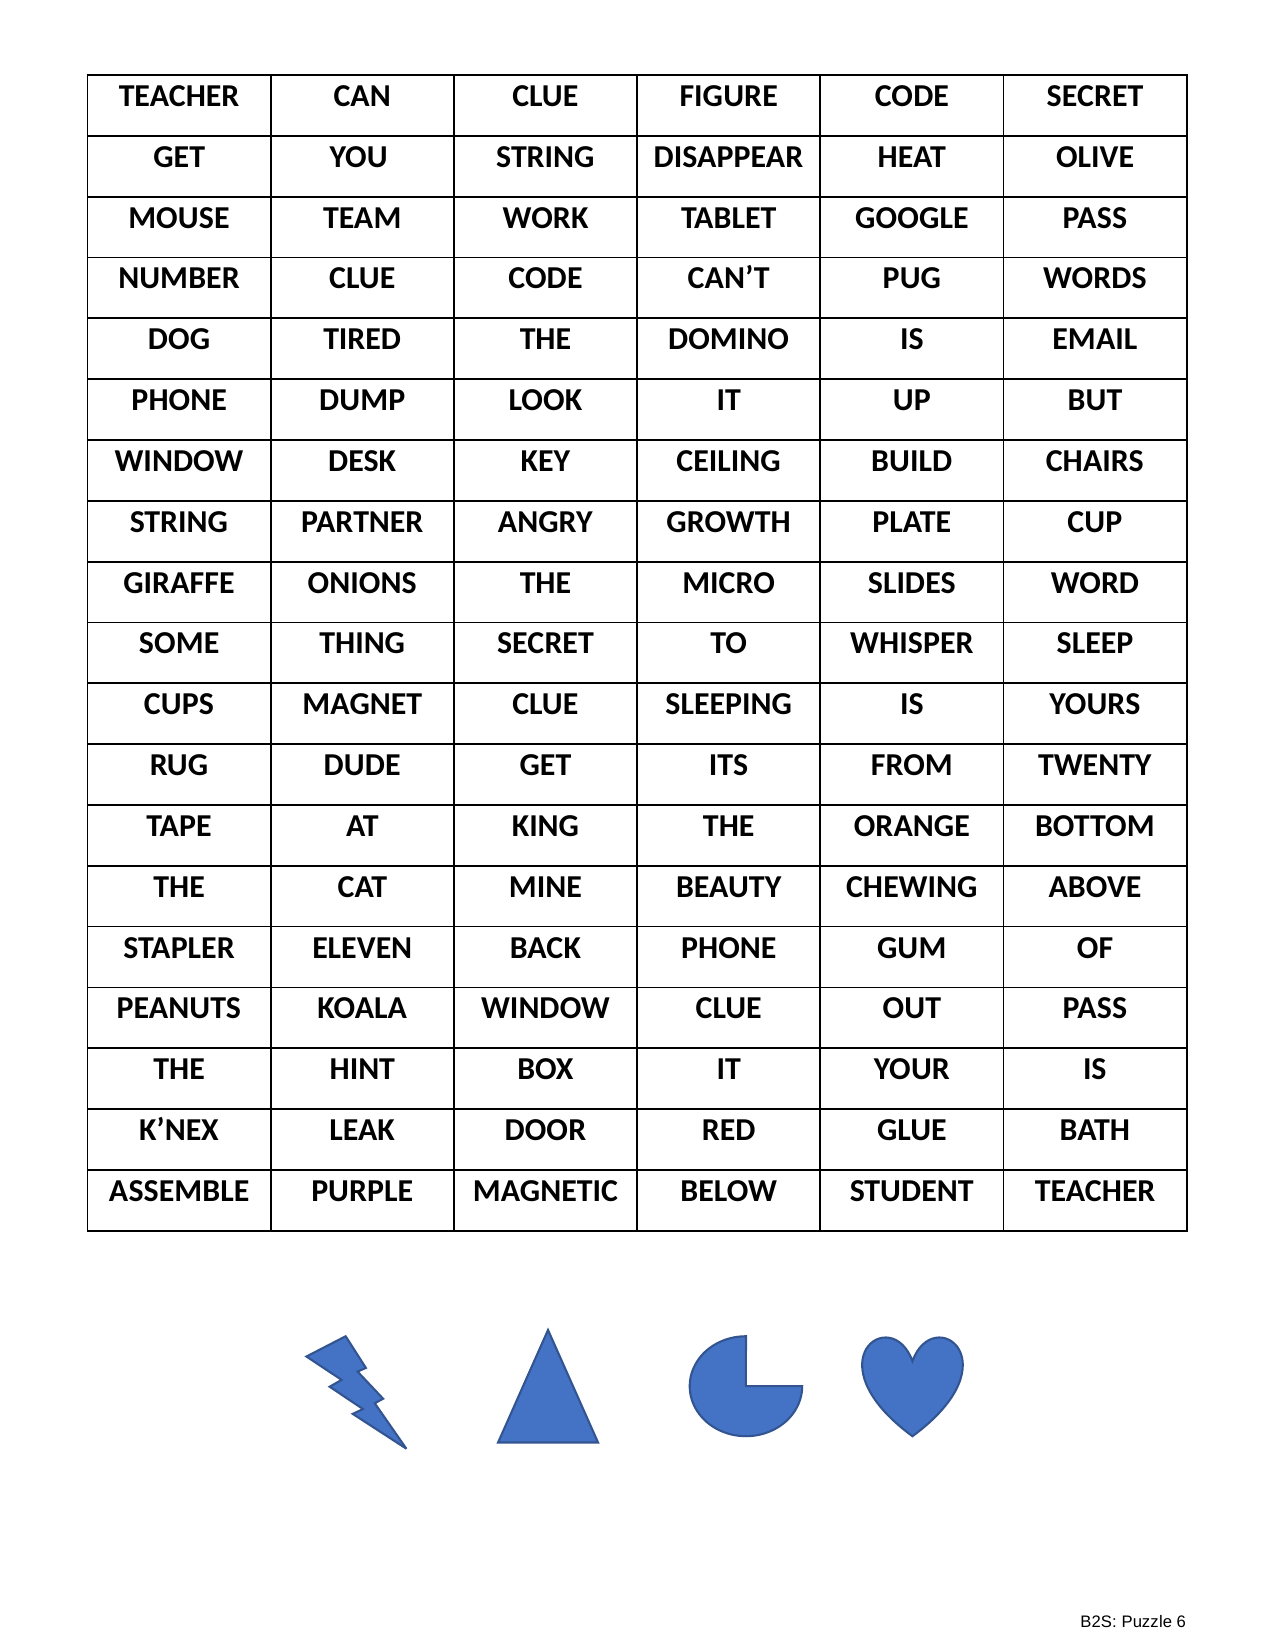

| TEACHER | CAN | CLUE | FIGURE | CODE | SECRET |
| --- | --- | --- | --- | --- | --- |
| GET | YOU | STRING | DISAPPEAR | HEAT | OLIVE |
| MOUSE | TEAM | WORK | TABLET | GOOGLE | PASS |
| NUMBER | CLUE | CODE | CAN’T | PUG | WORDS |
| DOG | TIRED | THE | DOMINO | IS | EMAIL |
| PHONE | DUMP | LOOK | IT | UP | BUT |
| WINDOW | DESK | KEY | CEILING | BUILD | CHAIRS |
| STRING | PARTNER | ANGRY | GROWTH | PLATE | CUP |
| GIRAFFE | ONIONS | THE | MICRO | SLIDES | WORD |
| SOME | THING | SECRET | TO | WHISPER | SLEEP |
| CUPS | MAGNET | CLUE | SLEEPING | IS | YOURS |
| RUG | DUDE | GET | ITS | FROM | TWENTY |
| TAPE | AT | KING | THE | ORANGE | BOTTOM |
| THE | CAT | MINE | BEAUTY | CHEWING | ABOVE |
| STAPLER | ELEVEN | BACK | PHONE | GUM | OF |
| PEANUTS | KOALA | WINDOW | CLUE | OUT | PASS |
| THE | HINT | BOX | IT | YOUR | IS |
| K’NEX | LEAK | DOOR | RED | GLUE | BATH |
| ASSEMBLE | PURPLE | MAGNETIC | BELOW | STUDENT | TEACHER |

B2S: Puzzle 6